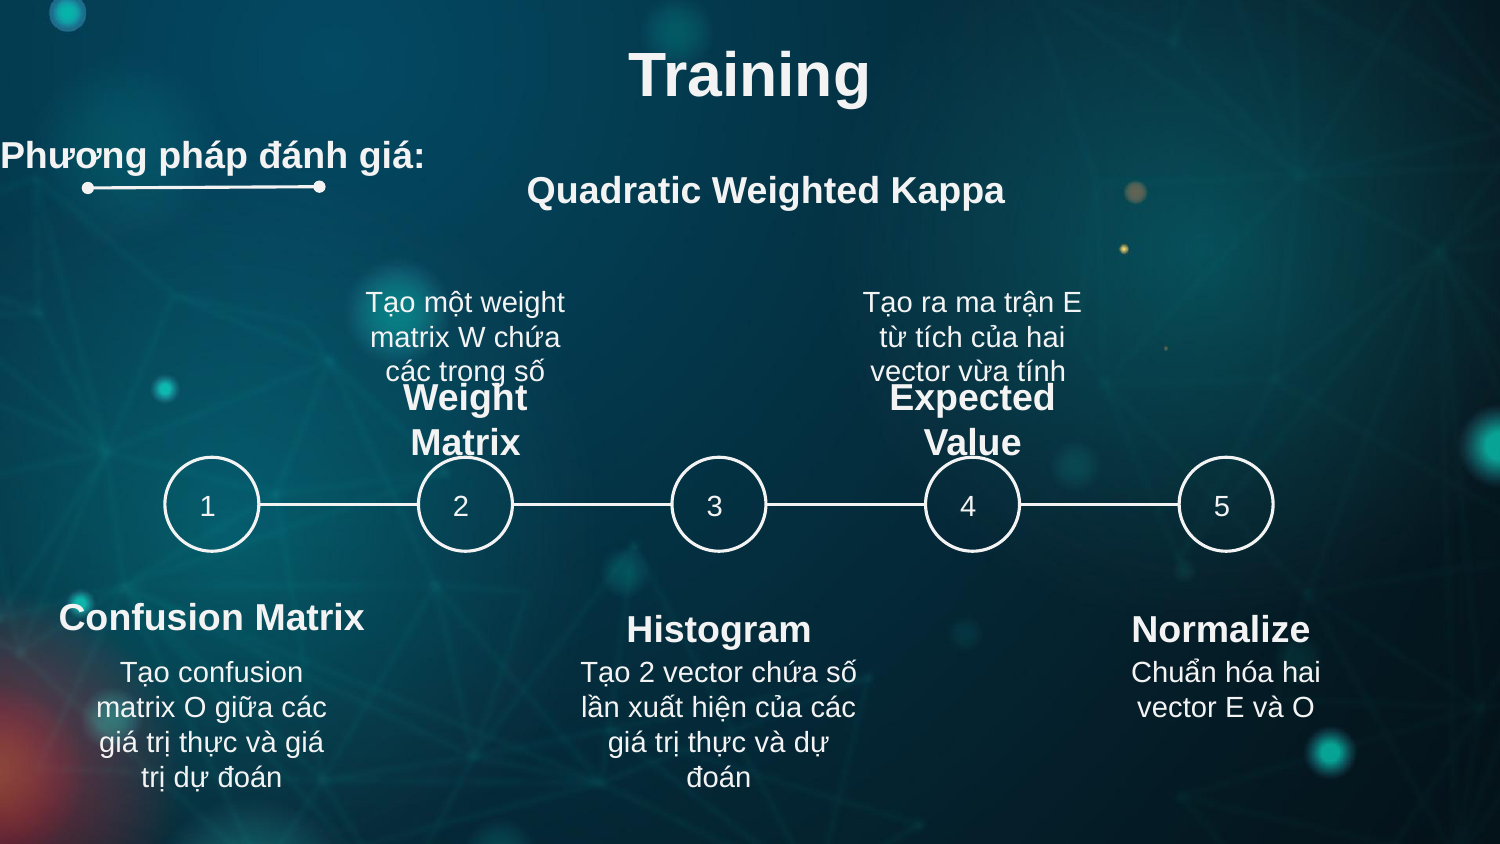

Training
Phương pháp đánh giá:
Quadratic Weighted Kappa
Tạo một weight matrix W chứa các trọng số
Tạo ra ma trận E từ tích của hai vector vừa tính
Weight Matrix
Expected Value

1
2
3
4
5
Confusion Matrix
Histogram
Normalize
Tạo confusion matrix O giữa các giá trị thực và giá trị dự đoán
Tạo 2 vector chứa số lần xuất hiện của các giá trị thực và dự đoán
Chuẩn hóa hai vector E và O